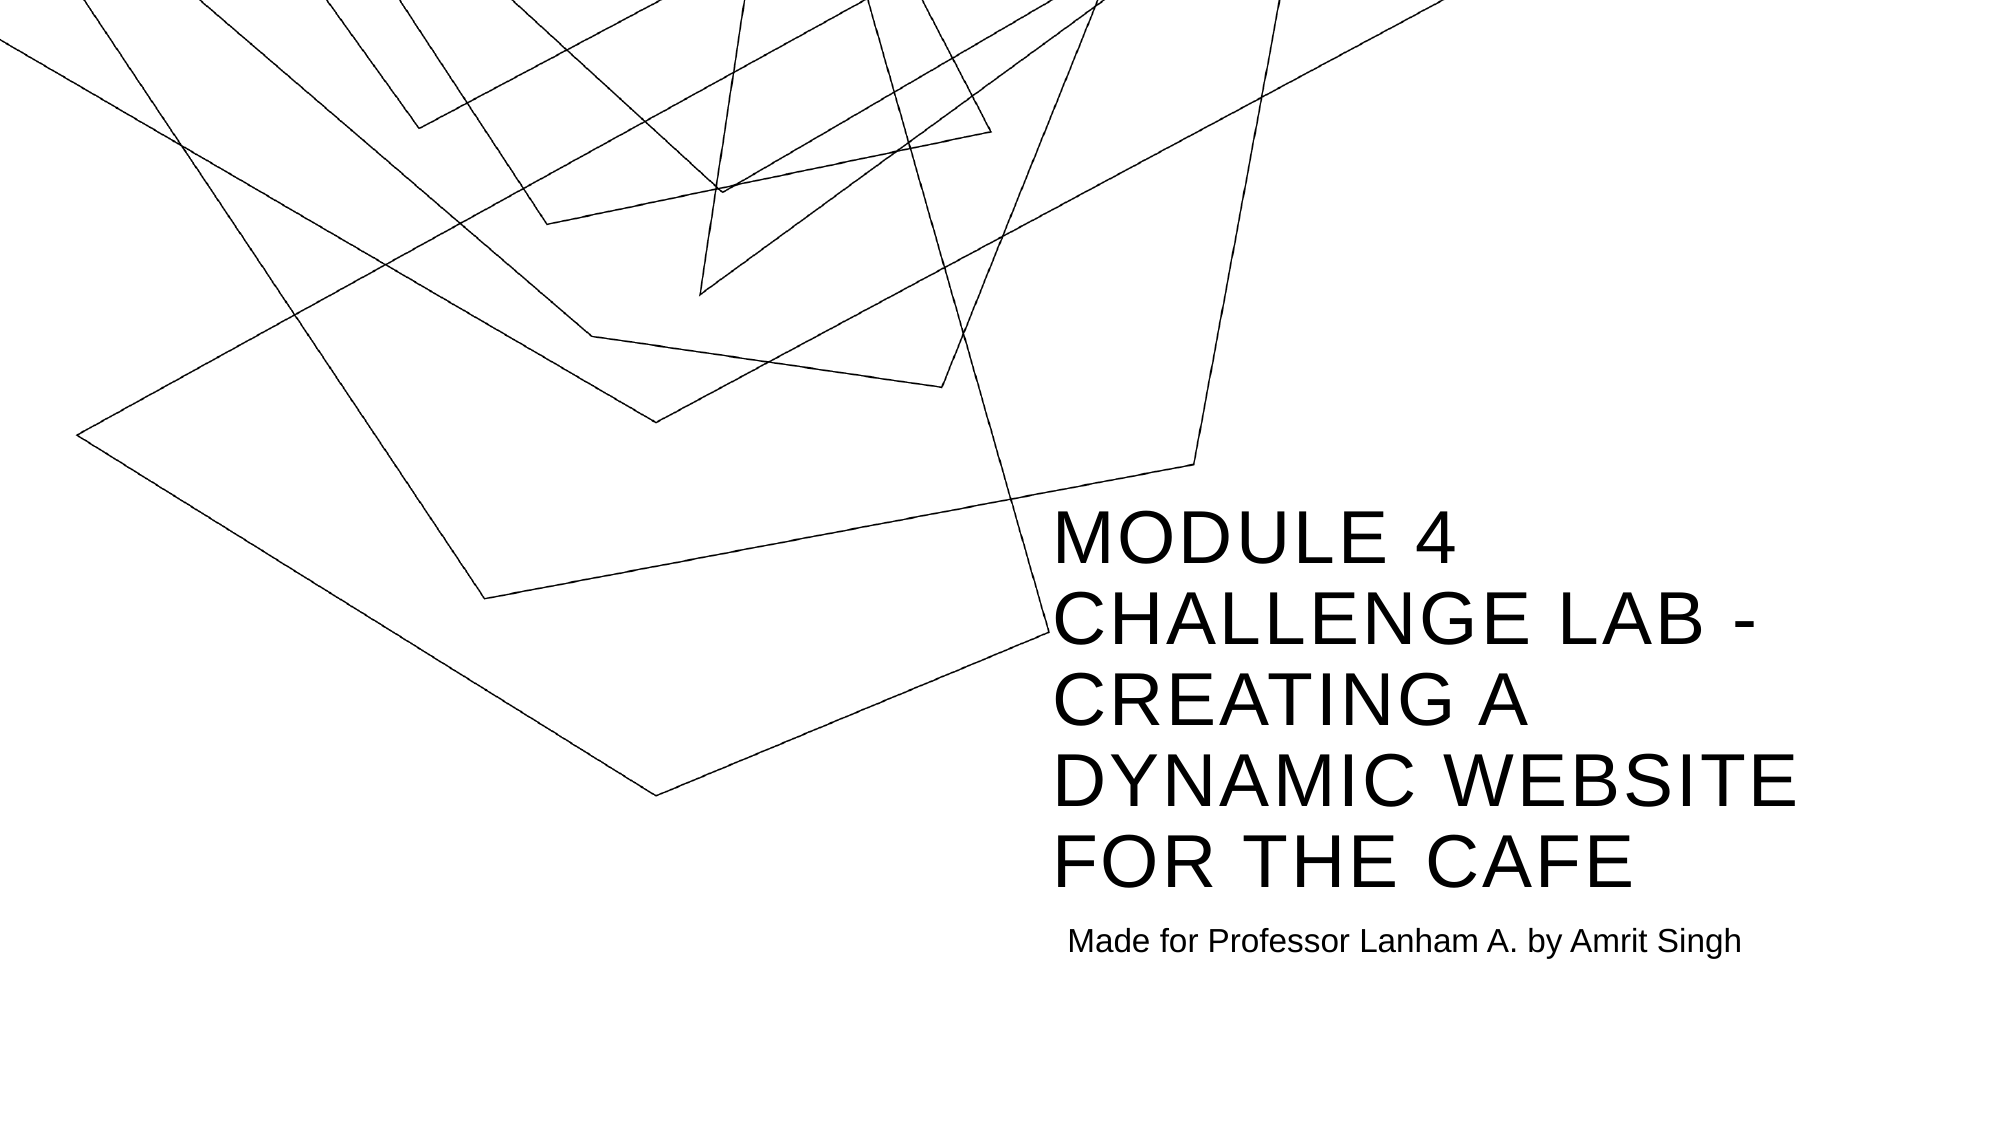

# Module 4 Challenge Lab - Creating a Dynamic Website for the Cafe
Made for Professor Lanham A. by Amrit Singh